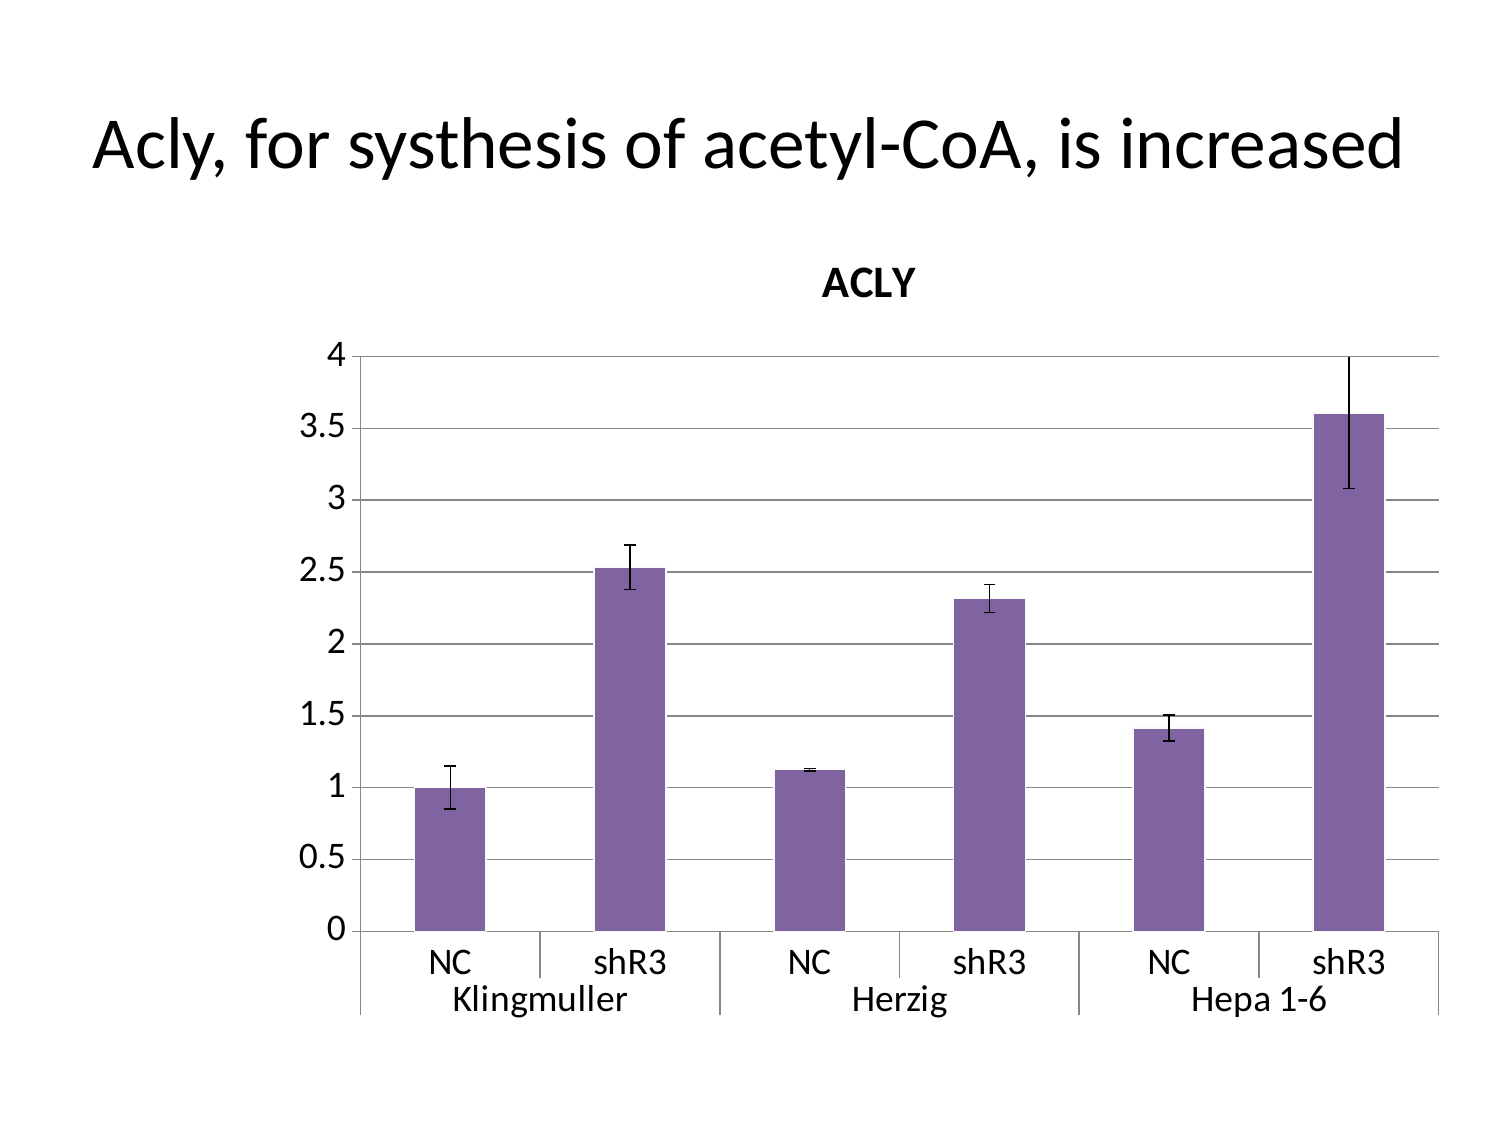

# Acly, for systhesis of acetyl-CoA, is increased

### Chart: ACLY

| Category |  |
|---|---|
| NC | 1.0 |
| shR3 | 2.533590240185738 |
| NC | 1.124074834319273 |
| shR3 | 2.316688381659433 |
| NC | 1.414468571136065 |
| shR3 | 3.603259931863762 |